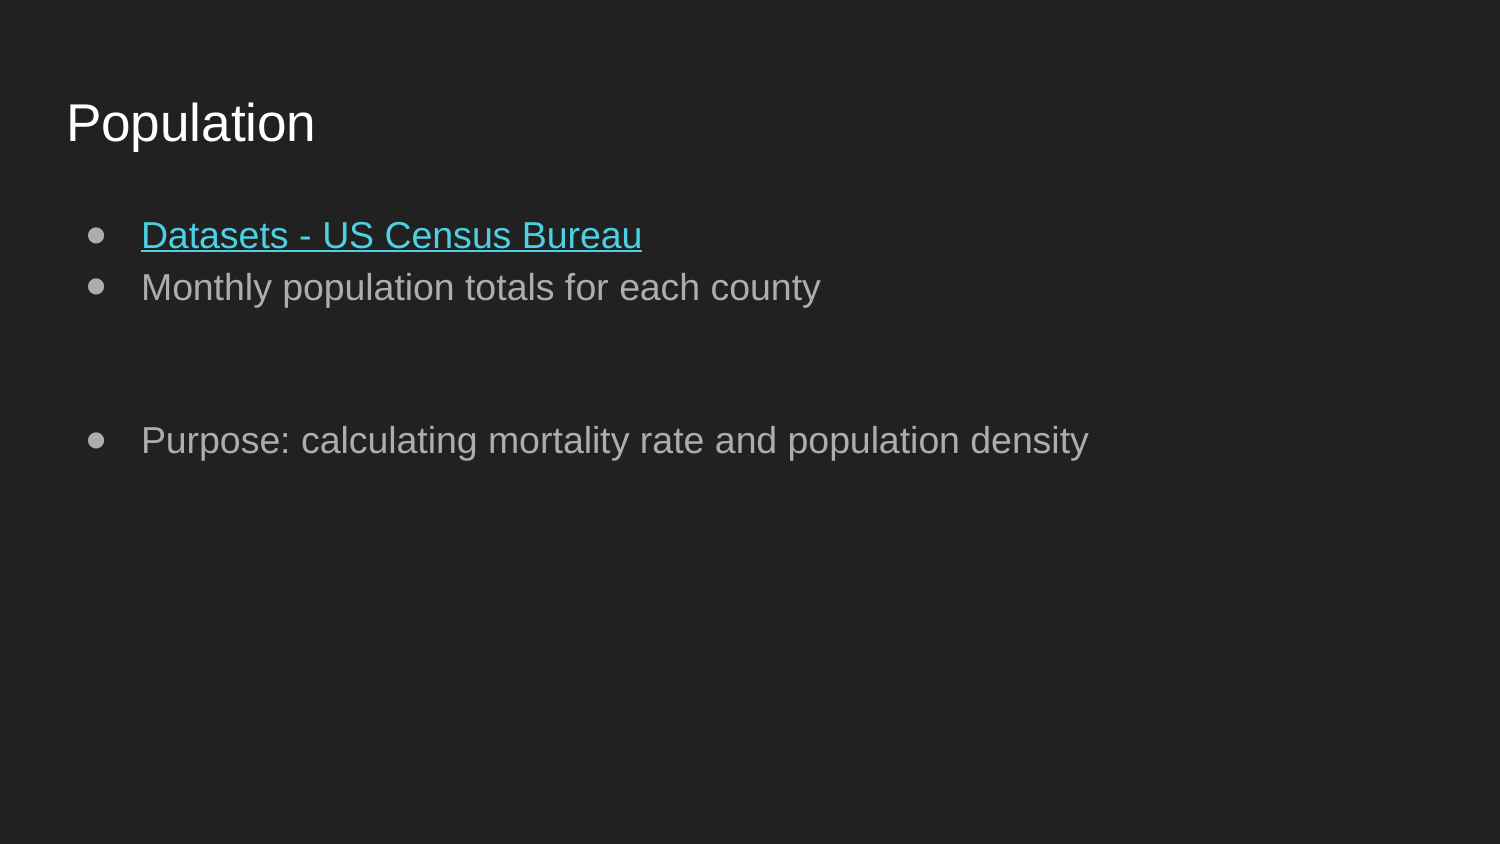

# Population
Datasets - US Census Bureau
Monthly population totals for each county

Purpose: calculating mortality rate and population density